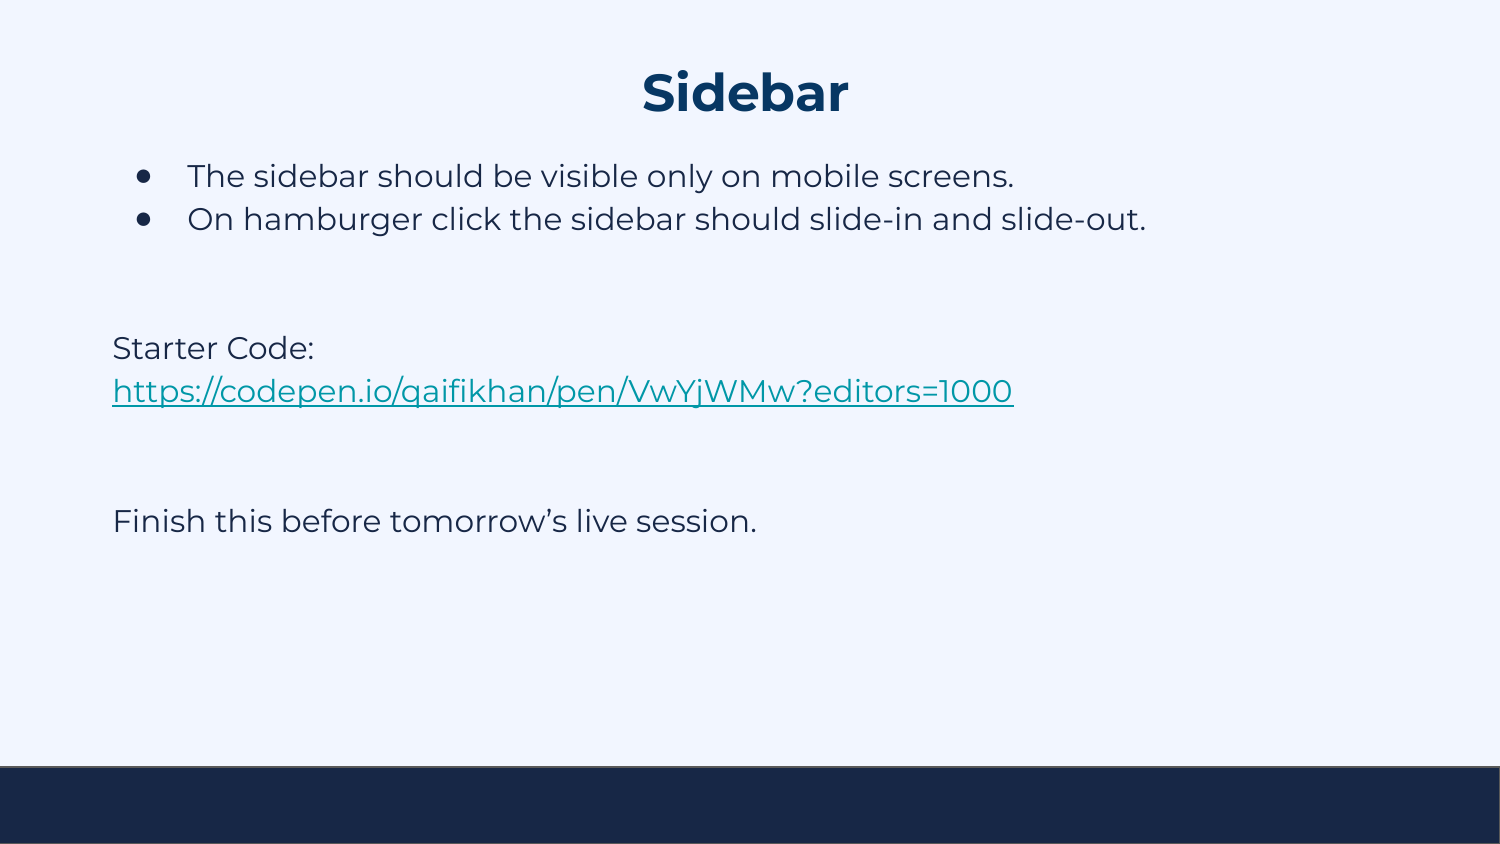

# Sidebar
The sidebar should be visible only on mobile screens.
On hamburger click the sidebar should slide-in and slide-out.

Starter Code:
https://codepen.io/qaifikhan/pen/VwYjWMw?editors=1000

Finish this before tomorrow’s live session.